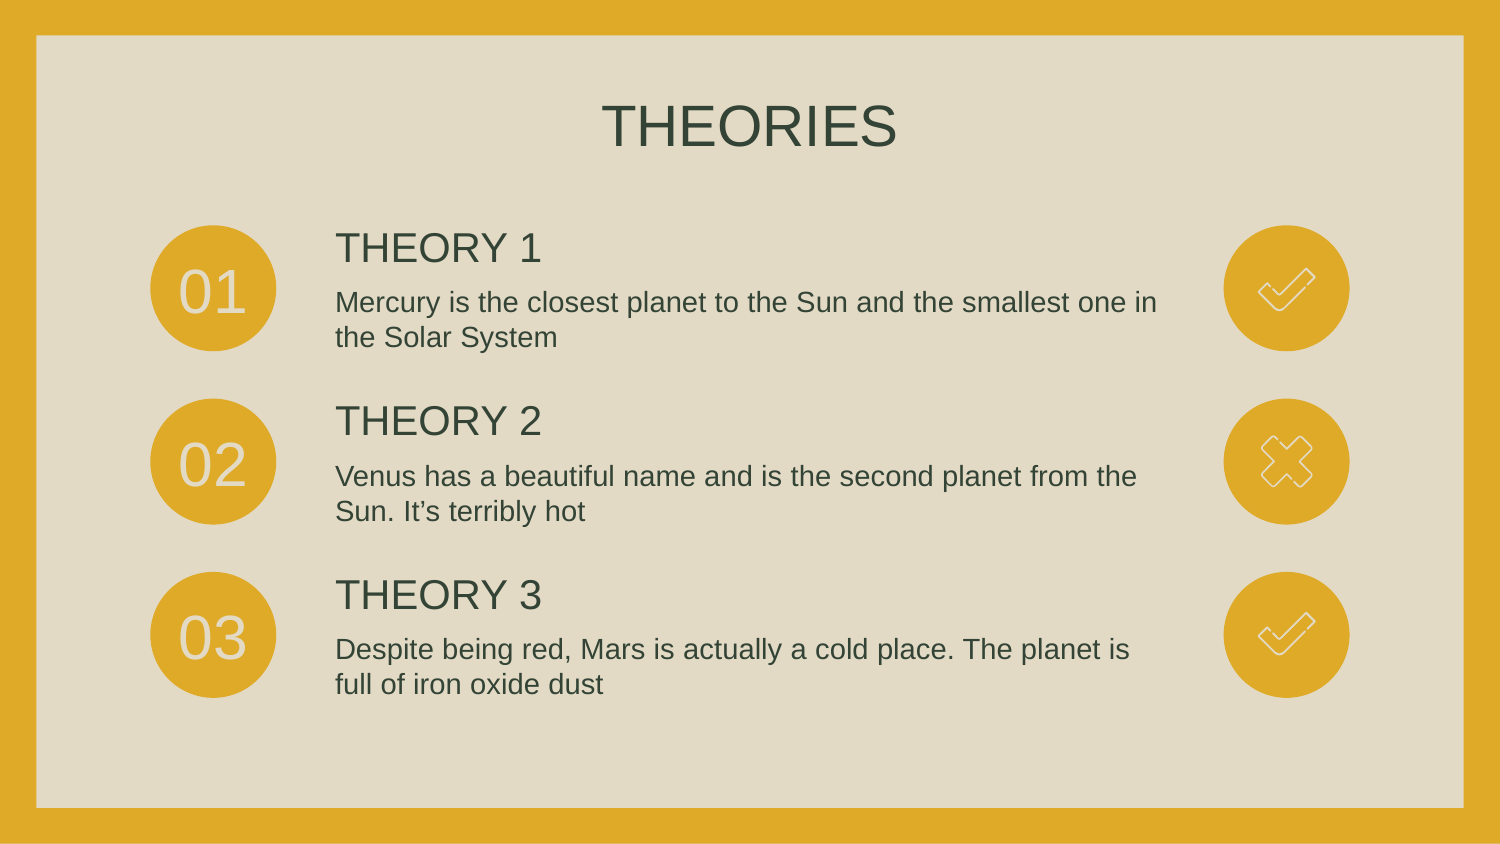

# THEORIES
01
THEORY 1

Mercury is the closest planet to the Sun and the smallest one in the Solar System
02

THEORY 2

Venus has a beautiful name and is the second planet from the Sun. It’s terribly hot
03

THEORY 3

Despite being red, Mars is actually a cold place. The planet is full of iron oxide dust